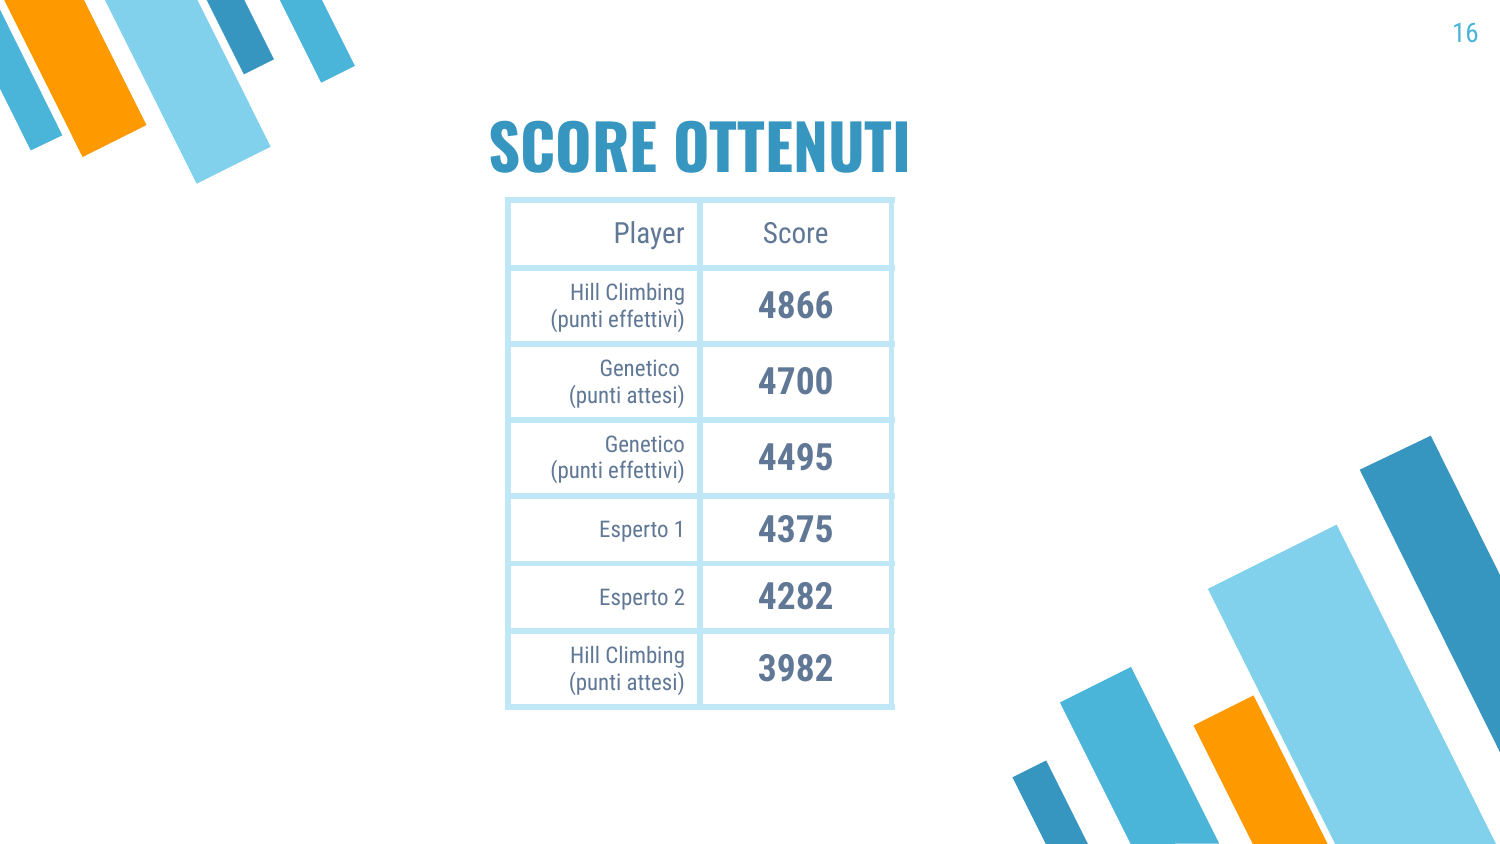

16
# SCORE OTTENUTI
| Player | Score |
| --- | --- |
| Hill Climbing (punti effettivi) | 4866 |
| Genetico (punti attesi) | 4700 |
| Genetico (punti effettivi) | 4495 |
| Esperto 1 | 4375 |
| Esperto 2 | 4282 |
| Hill Climbing (punti attesi) | 3982 |